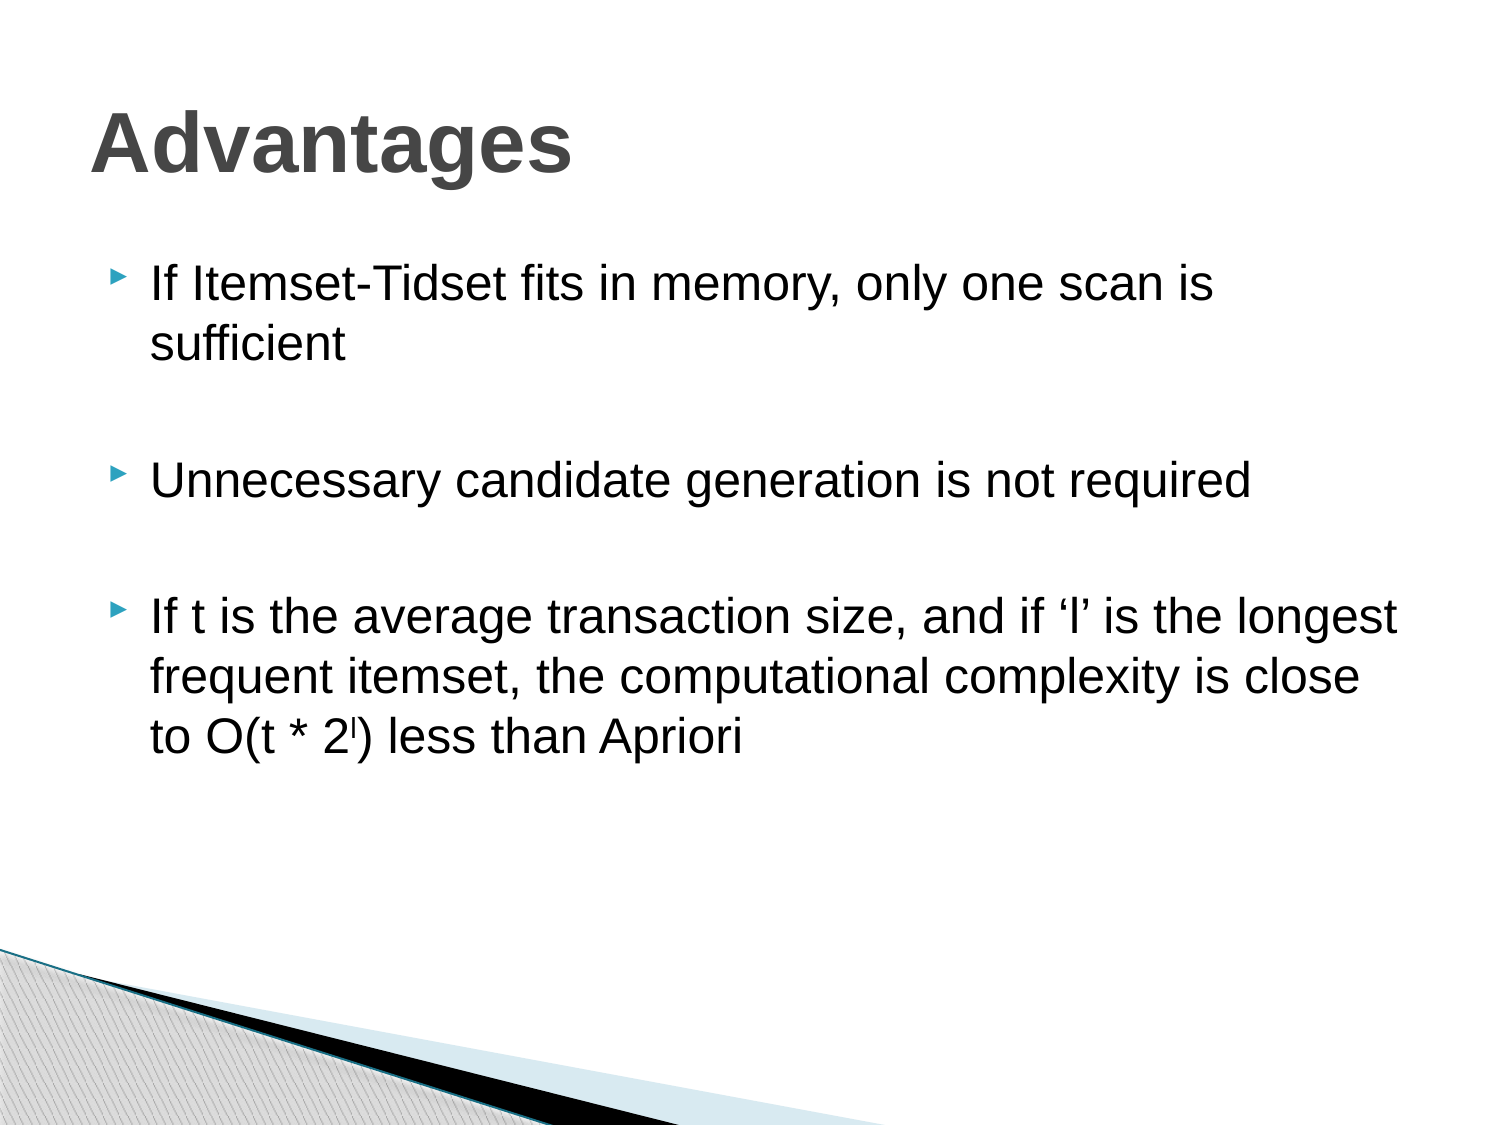

# Advantages
If Itemset-Tidset fits in memory, only one scan is sufficient

Unnecessary candidate generation is not required

If t is the average transaction size, and if ‘l’ is the longest frequent itemset, the computational complexity is close to O(t * 2l) less than Apriori